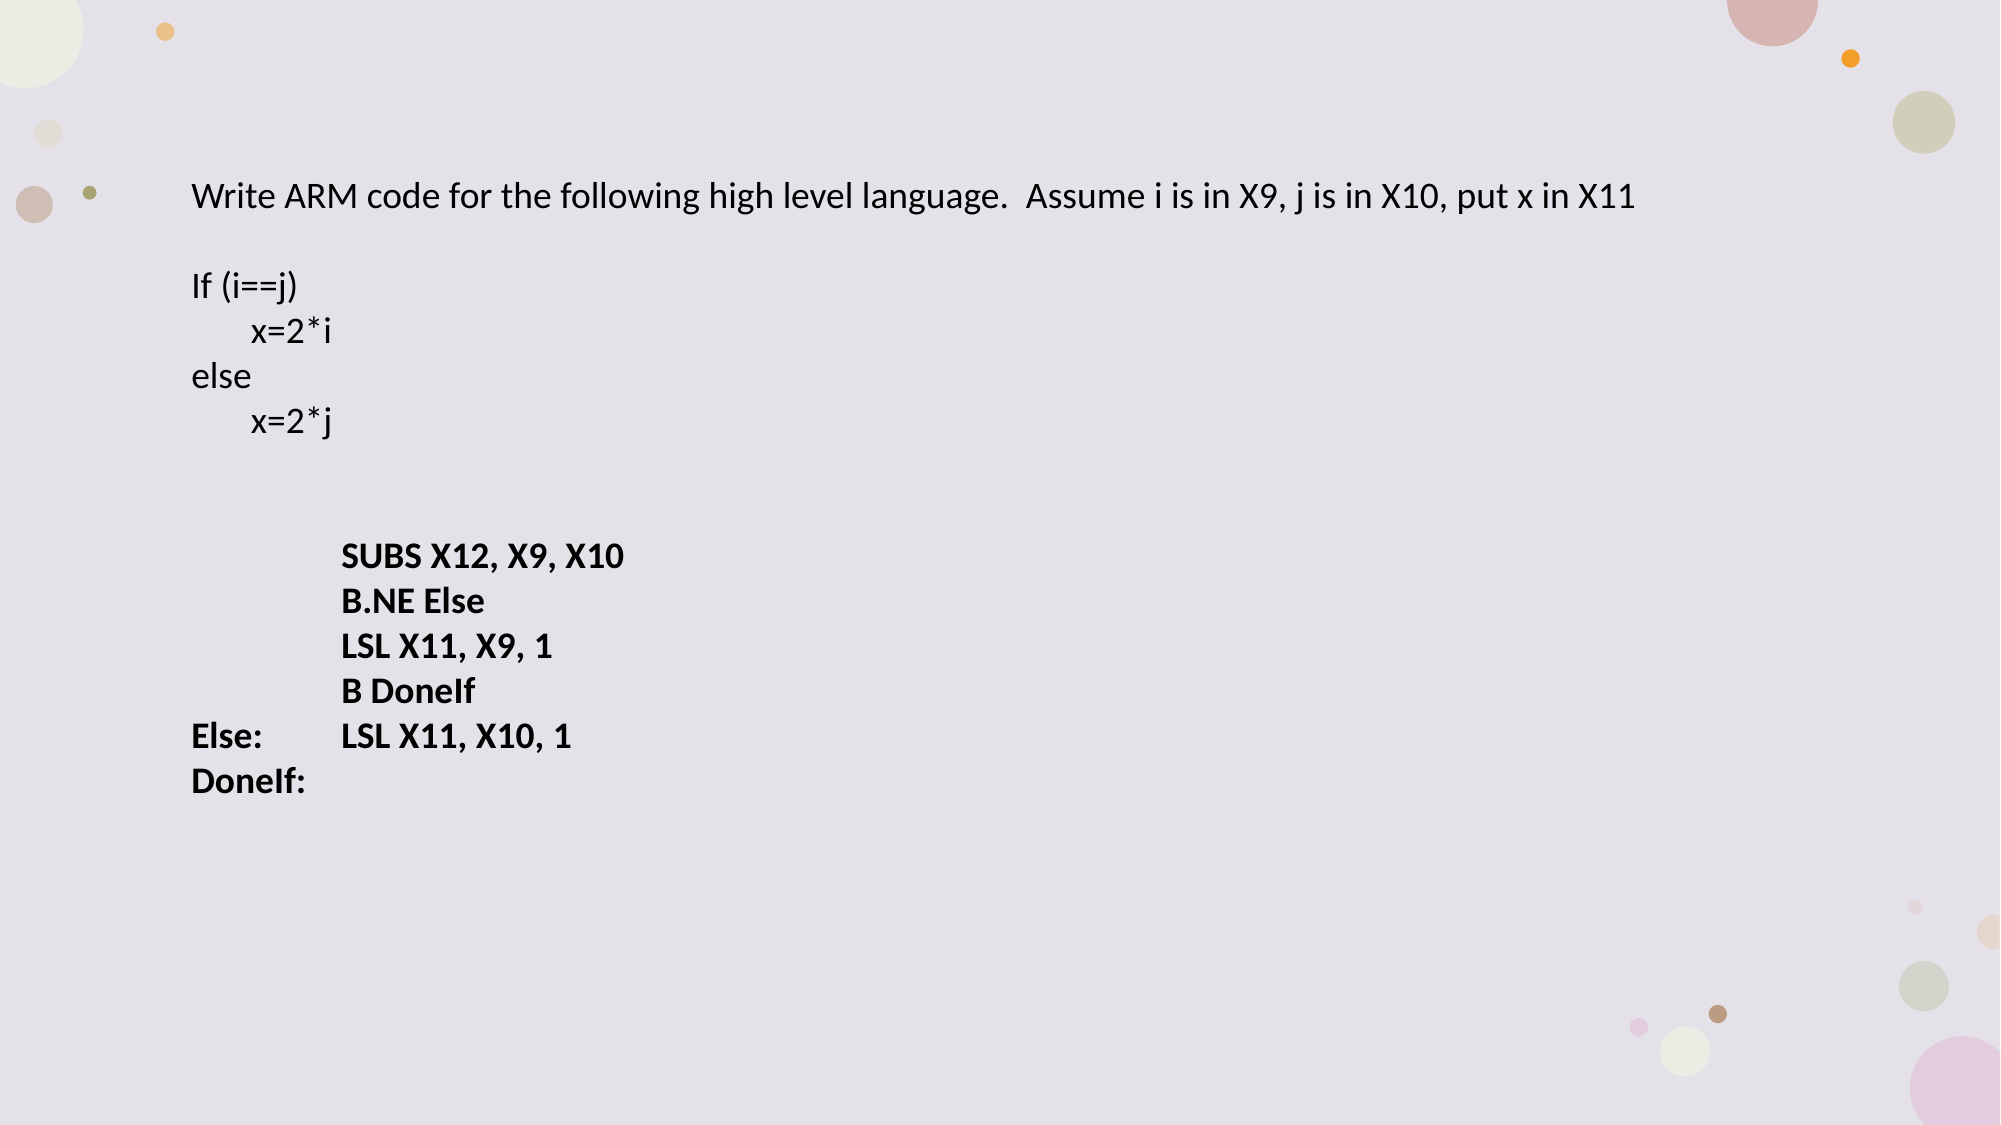

# Example Problem 6 Step 2
Write ARM code for the following high level language.  Assume i is in X9, j is in X10, put x in X11

If (i==j)
       x=2*i
else
       x=2*j

	SUBS X12, X9, X10
	B.NE Else
	LSL X11, X9, 1
	B DoneIf
Else:	LSL X11, X10, 1
DoneIf: